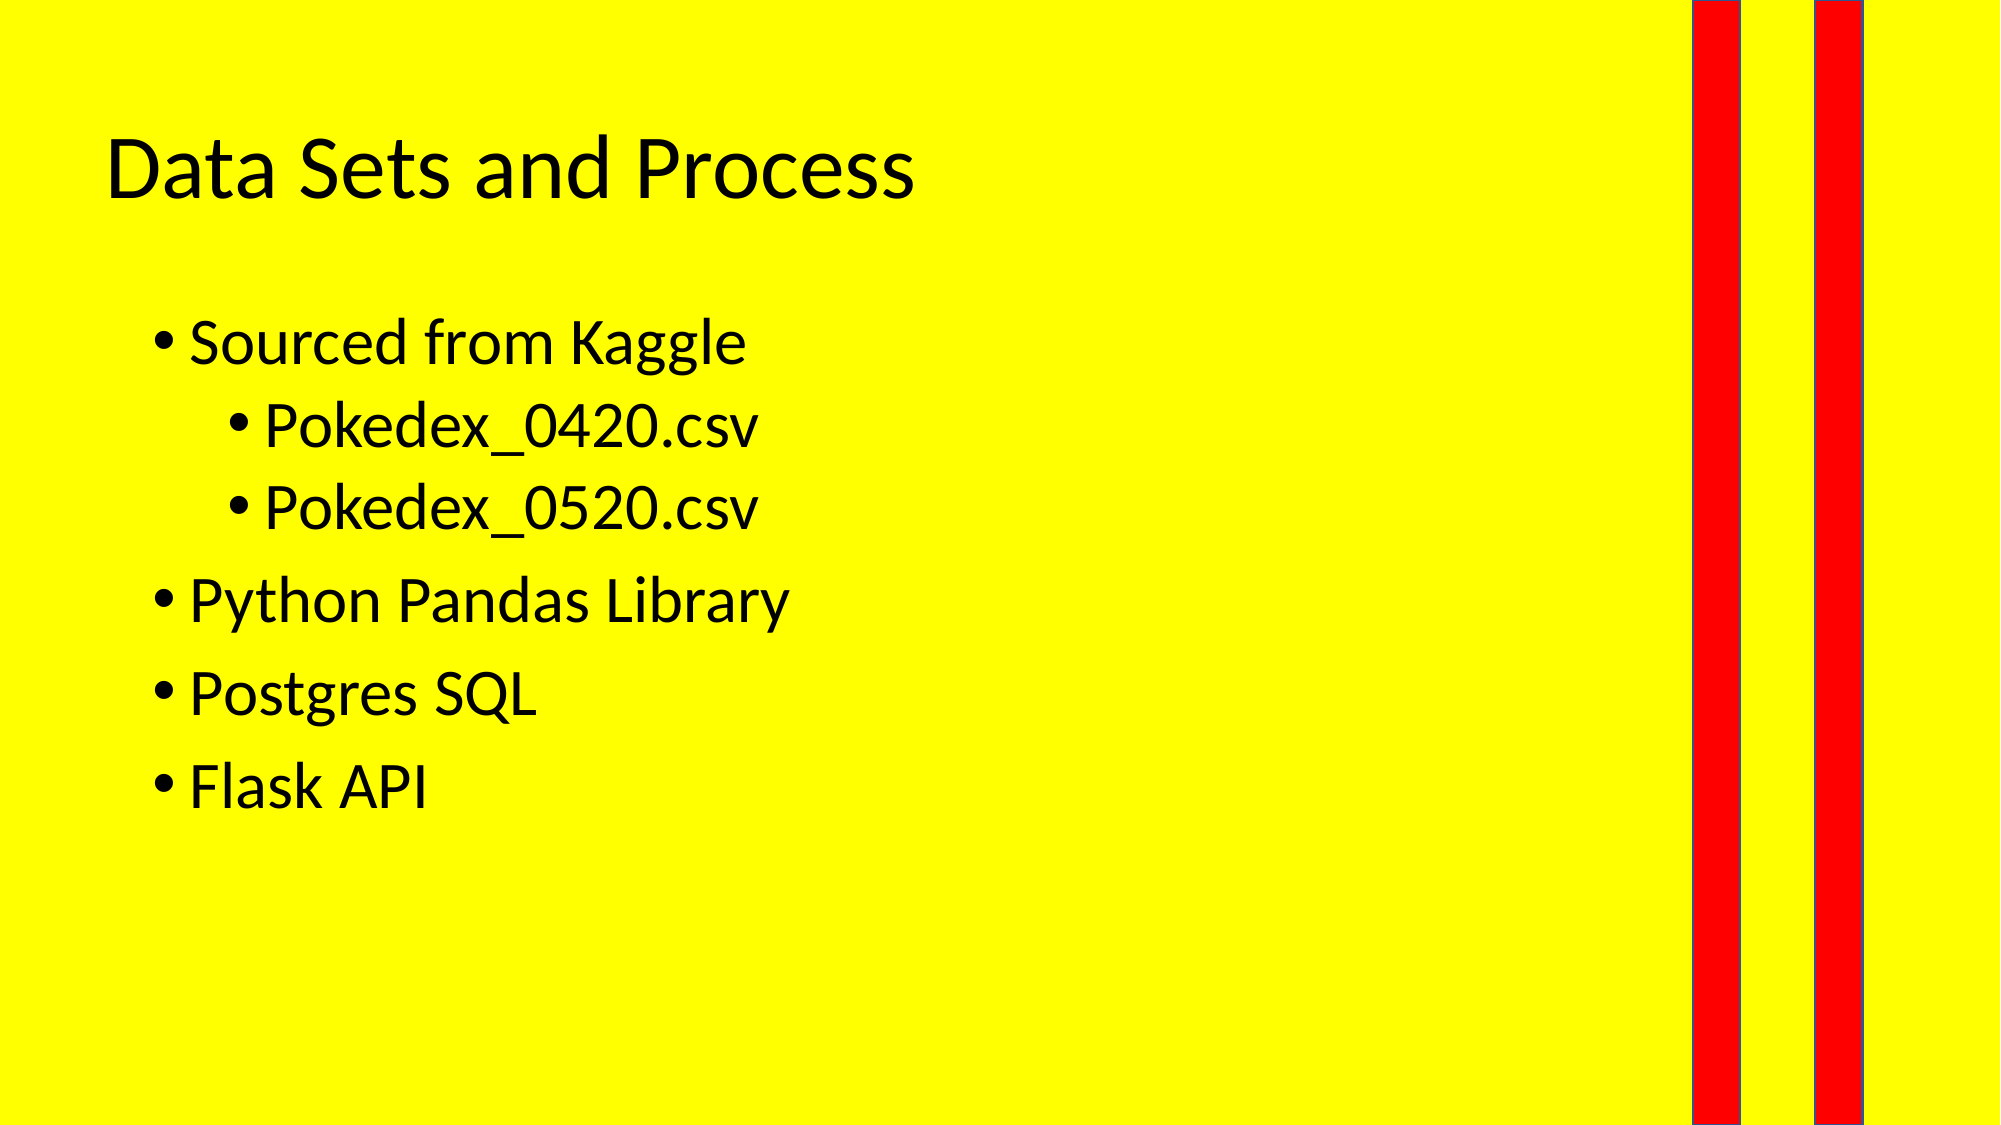

# Data Sets and Process
Sourced from Kaggle
Pokedex_0420.csv
Pokedex_0520.csv
Python Pandas Library
Postgres SQL
Flask API

4